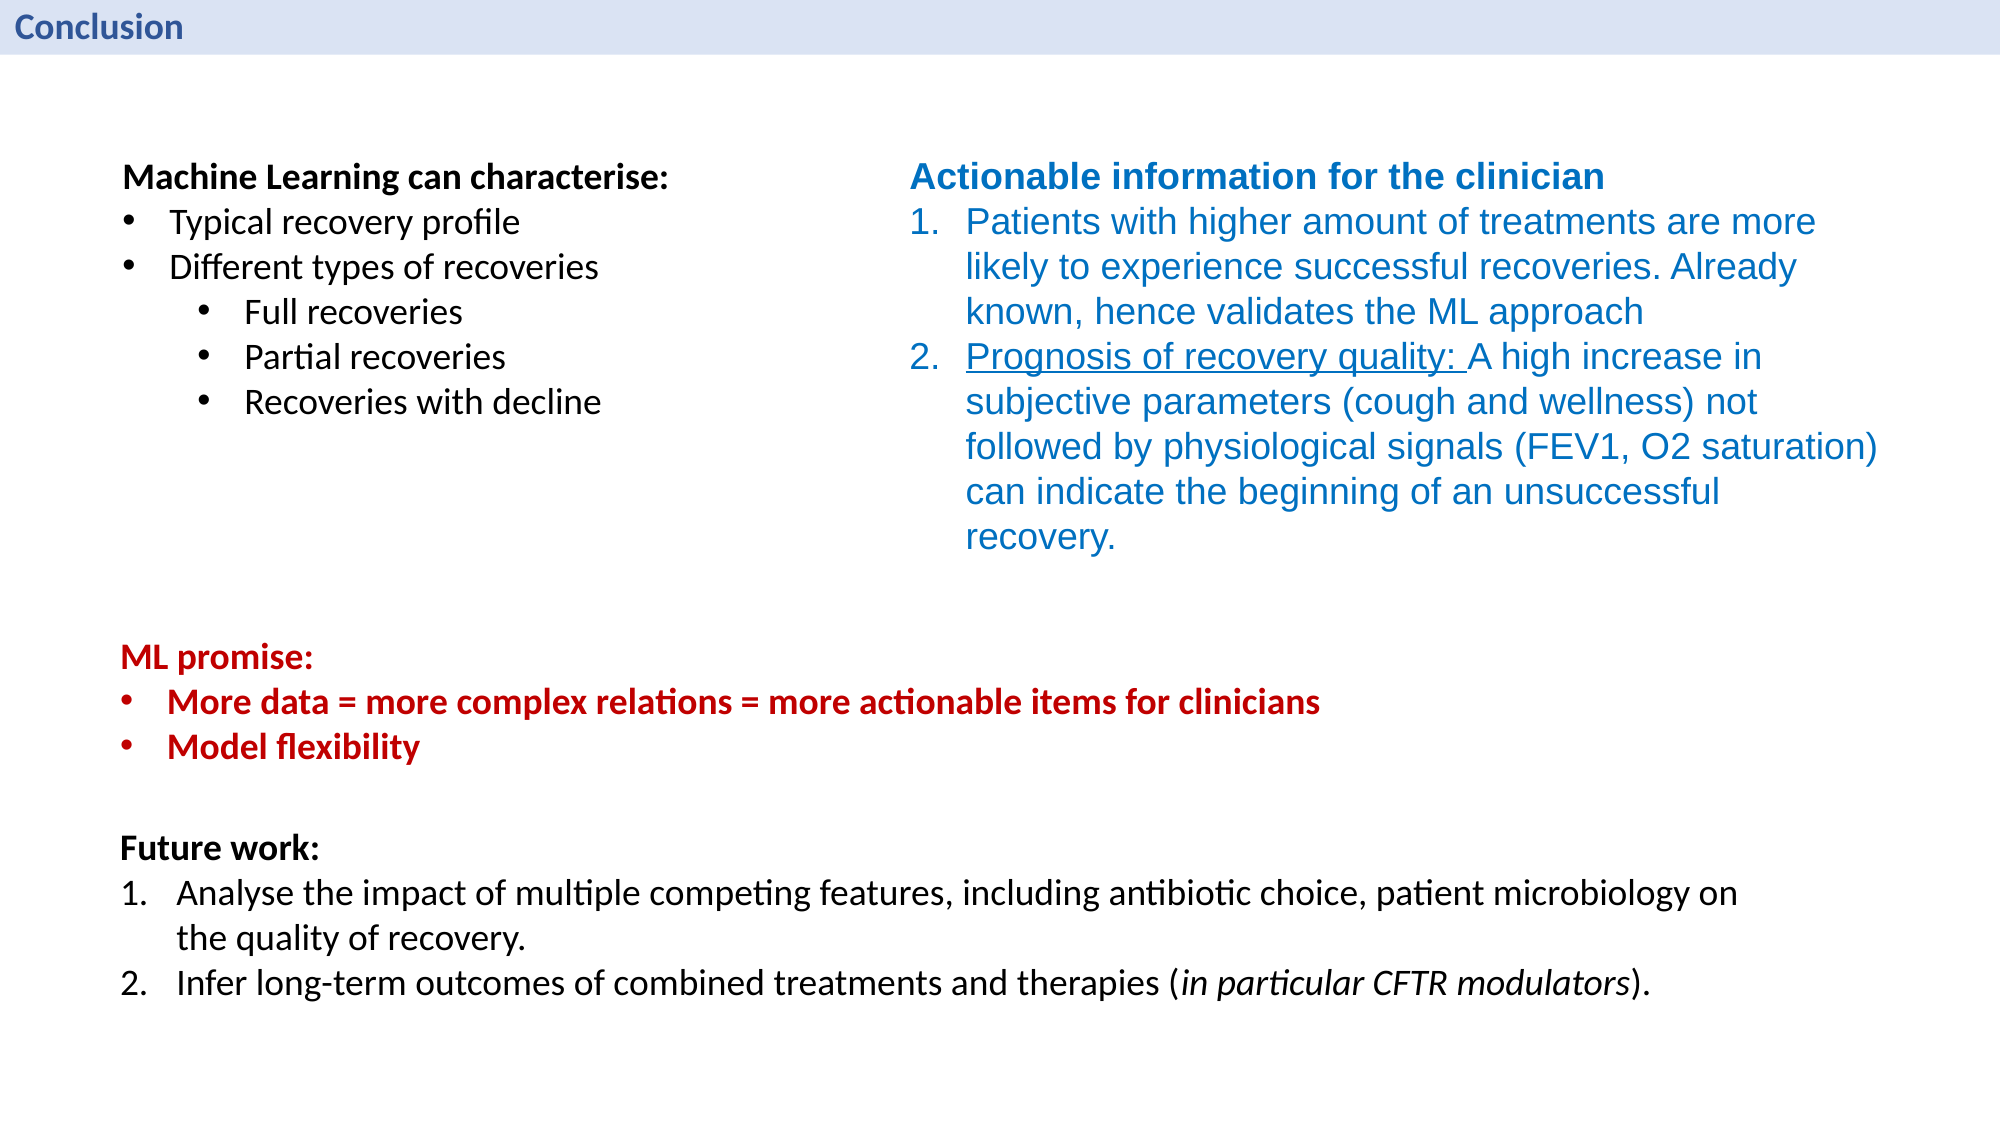

Conclusion
Machine Learning can characterise:
Typical recovery profile
Different types of recoveries
Full recoveries
Partial recoveries
Recoveries with decline

Actionable information for the clinician
Patients with higher amount of treatments are more likely to experience successful recoveries. Already known, hence validates the ML approach
Prognosis of recovery quality: A high increase in subjective parameters (cough and wellness) not followed by physiological signals (FEV1, O2 saturation) can indicate the beginning of an unsuccessful recovery.
ML promise:
More data = more complex relations = more actionable items for clinicians
Model flexibility
Future work:
Analyse the impact of multiple competing features, including antibiotic choice, patient microbiology on the quality of recovery.
Infer long-term outcomes of combined treatments and therapies (in particular CFTR modulators).